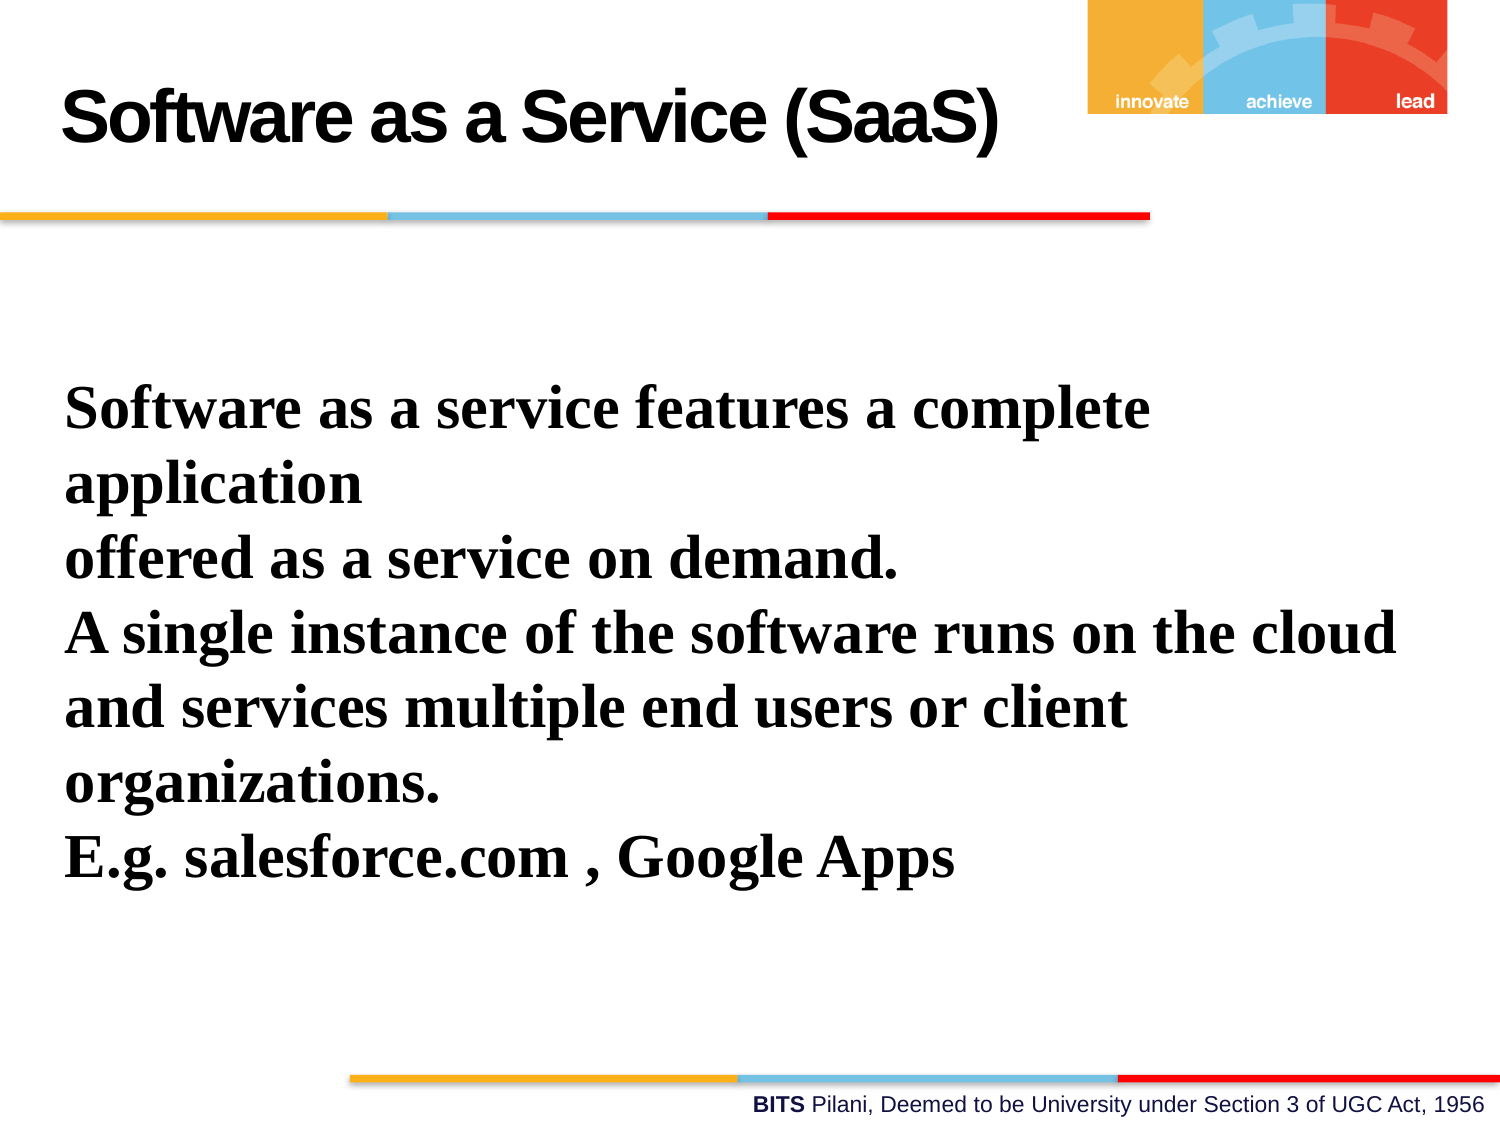

Software as a Service (SaaS)
Software as a service features a complete application
offered as a service on demand.
A single instance of the software runs on the cloud
and services multiple end users or client organizations.
E.g. salesforce.com , Google Apps